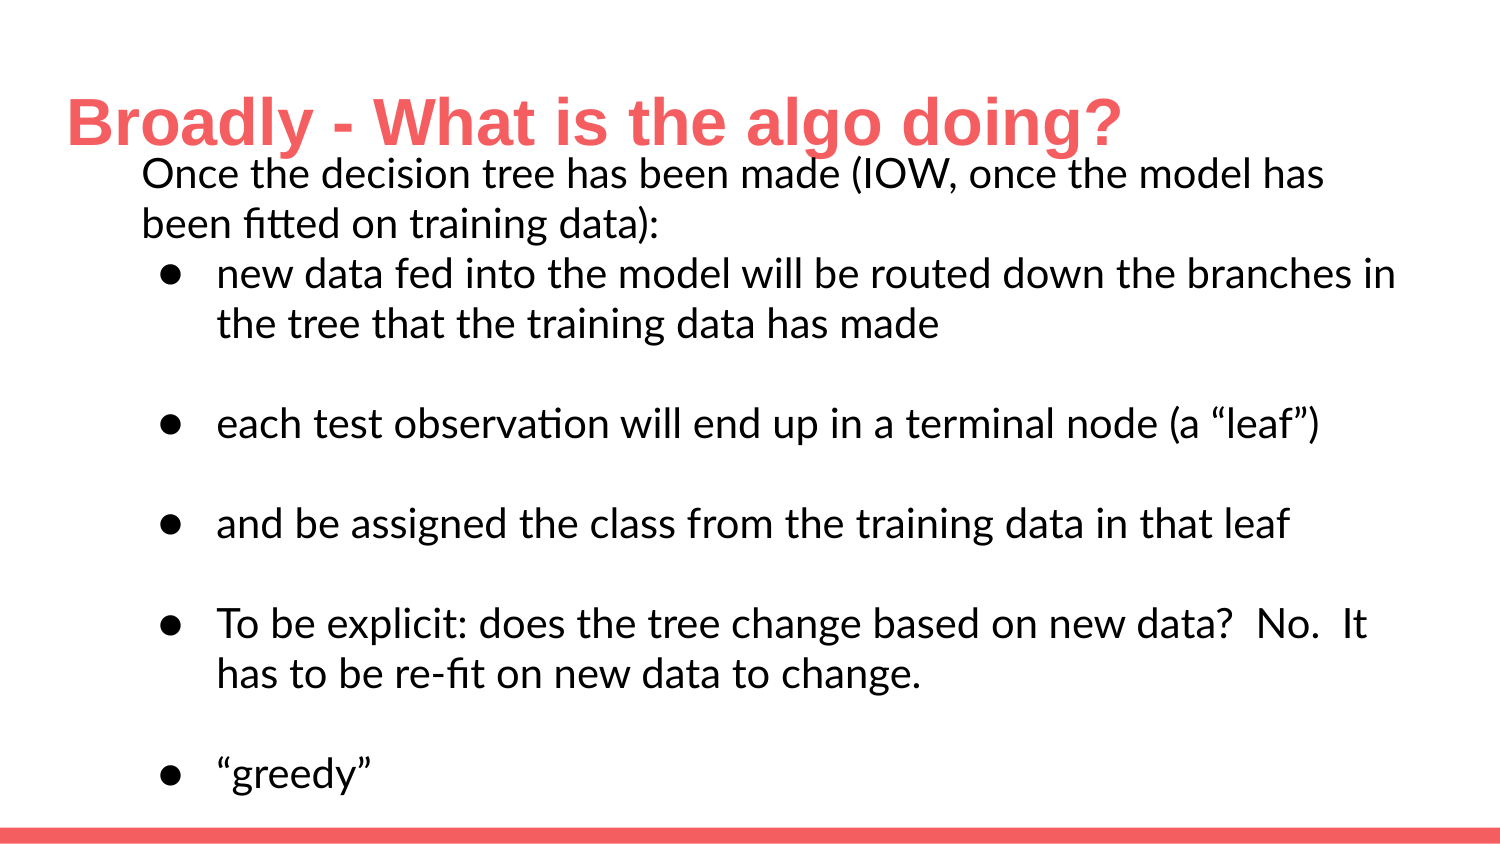

# Broadly - What is the algo doing?
Once the decision tree has been made (IOW, once the model has been fitted on training data):
new data fed into the model will be routed down the branches in the tree that the training data has made

each test observation will end up in a terminal node (a “leaf”)

and be assigned the class from the training data in that leaf

To be explicit: does the tree change based on new data?  No.  It has to be re-fit on new data to change.

“greedy”